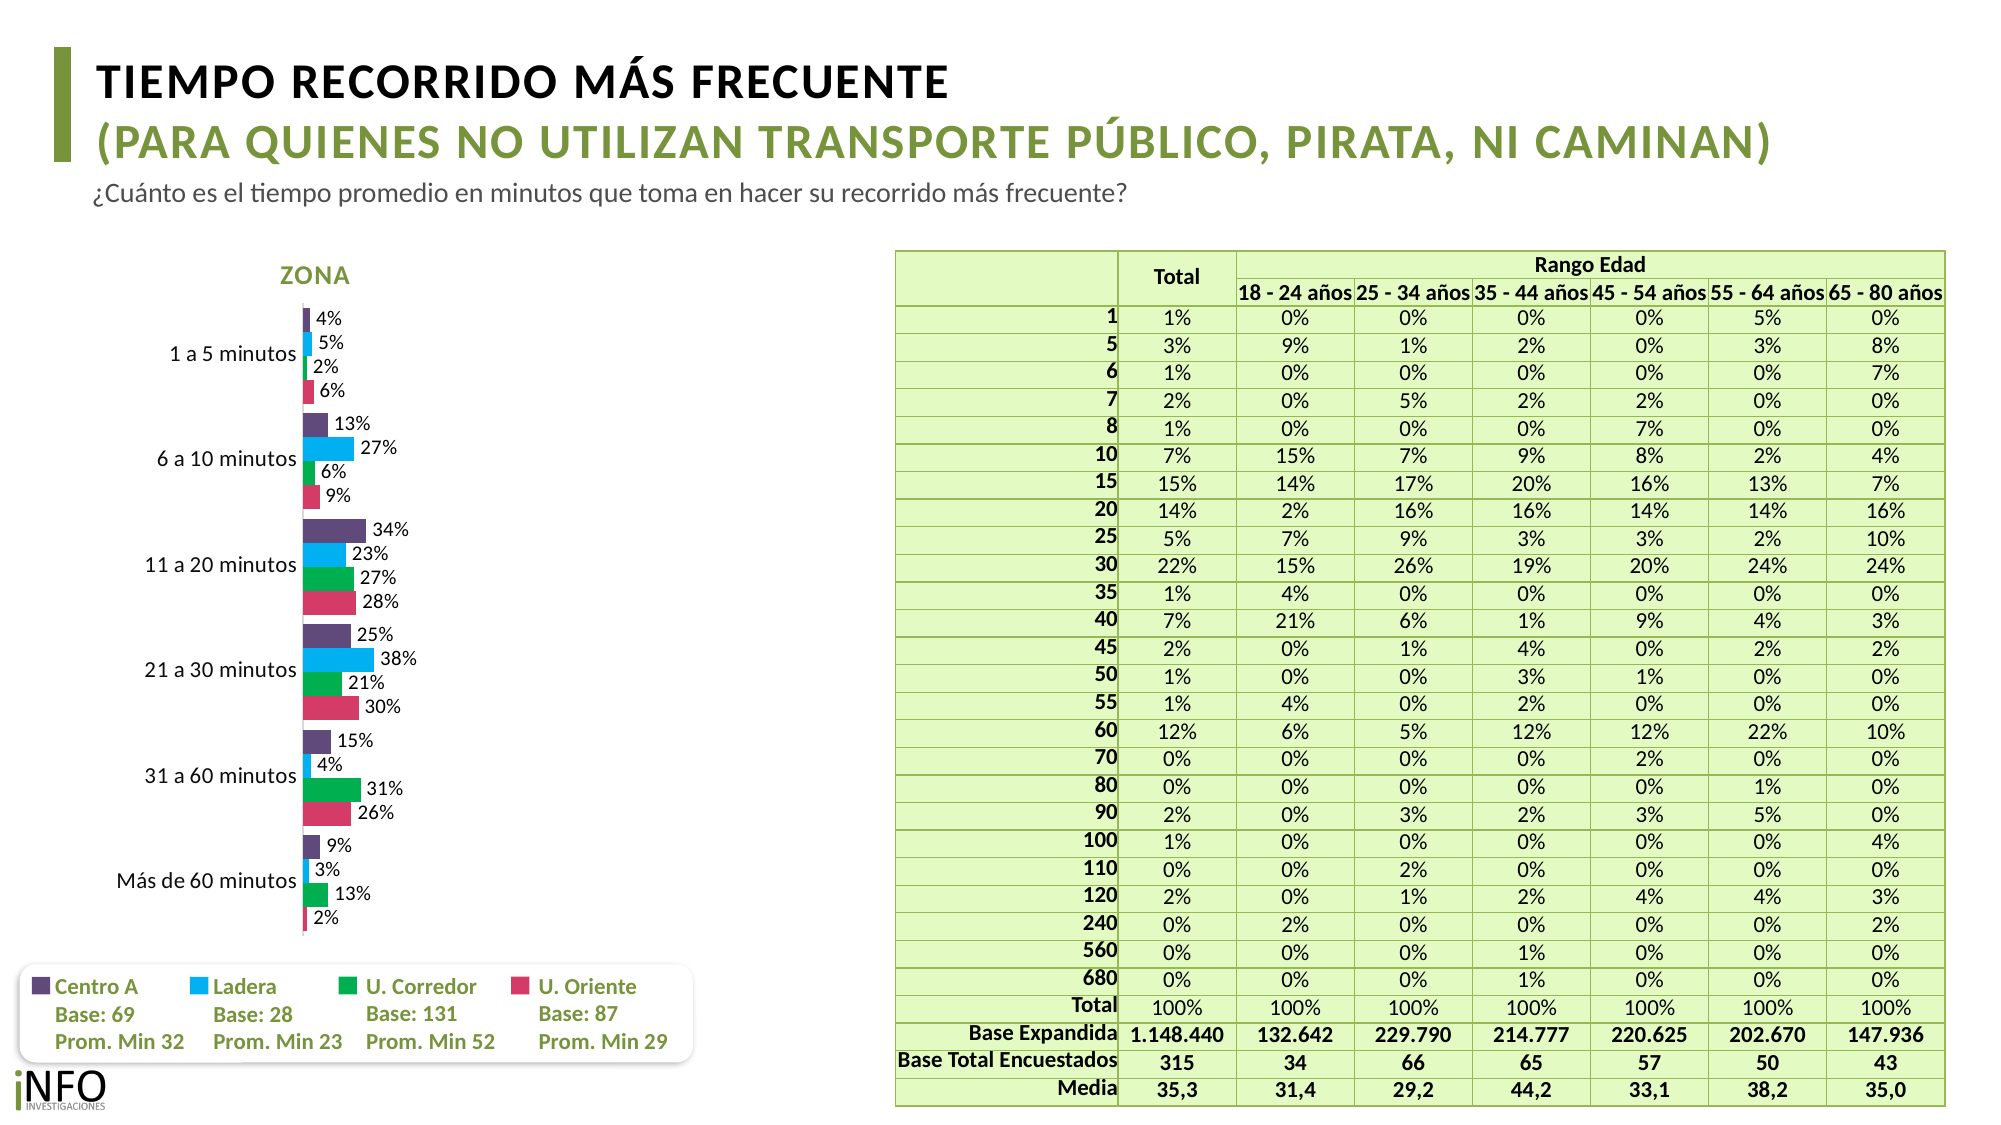

TIEMPO RECORRIDO MÁS FRECUENTE
(PARA QUIENES NO UTILIZAN TRANSPORTE PÚBLICO, PIRATA, NI CAMINAN)

¿Cuánto es el tiempo promedio en minutos que toma en hacer su recorrido más frecuente?
|  | Total | Rango Edad |  |  |  |  |  |
| --- | --- | --- | --- | --- | --- | --- | --- |
|  |  | 18 - 24 años | 25 - 34 años | 35 - 44 años | 45 - 54 años | 55 - 64 años | 65 - 80 años |
| 1 | 1% | 0% | 0% | 0% | 0% | 5% | 0% |
| 5 | 3% | 9% | 1% | 2% | 0% | 3% | 8% |
| 6 | 1% | 0% | 0% | 0% | 0% | 0% | 7% |
| 7 | 2% | 0% | 5% | 2% | 2% | 0% | 0% |
| 8 | 1% | 0% | 0% | 0% | 7% | 0% | 0% |
| 10 | 7% | 15% | 7% | 9% | 8% | 2% | 4% |
| 15 | 15% | 14% | 17% | 20% | 16% | 13% | 7% |
| 20 | 14% | 2% | 16% | 16% | 14% | 14% | 16% |
| 25 | 5% | 7% | 9% | 3% | 3% | 2% | 10% |
| 30 | 22% | 15% | 26% | 19% | 20% | 24% | 24% |
| 35 | 1% | 4% | 0% | 0% | 0% | 0% | 0% |
| 40 | 7% | 21% | 6% | 1% | 9% | 4% | 3% |
| 45 | 2% | 0% | 1% | 4% | 0% | 2% | 2% |
| 50 | 1% | 0% | 0% | 3% | 1% | 0% | 0% |
| 55 | 1% | 4% | 0% | 2% | 0% | 0% | 0% |
| 60 | 12% | 6% | 5% | 12% | 12% | 22% | 10% |
| 70 | 0% | 0% | 0% | 0% | 2% | 0% | 0% |
| 80 | 0% | 0% | 0% | 0% | 0% | 1% | 0% |
| 90 | 2% | 0% | 3% | 2% | 3% | 5% | 0% |
| 100 | 1% | 0% | 0% | 0% | 0% | 0% | 4% |
| 110 | 0% | 0% | 2% | 0% | 0% | 0% | 0% |
| 120 | 2% | 0% | 1% | 2% | 4% | 4% | 3% |
| 240 | 0% | 2% | 0% | 0% | 0% | 0% | 2% |
| 560 | 0% | 0% | 0% | 1% | 0% | 0% | 0% |
| 680 | 0% | 0% | 0% | 1% | 0% | 0% | 0% |
| Total | 100% | 100% | 100% | 100% | 100% | 100% | 100% |
| Base Expandida | 1.148.440 | 132.642 | 229.790 | 214.777 | 220.625 | 202.670 | 147.936 |
| Base Total Encuestados | 315 | 34 | 66 | 65 | 57 | 50 | 43 |
| Media | 35,3 | 31,4 | 29,2 | 44,2 | 33,1 | 38,2 | 35,0 |
ZONA

### Chart

| Category | CA | L | UC | UO |
|---|---|---|---|---|
| 1 a 5 minutos | 0.03801295973021068 | 0.04894647989175196 | 0.019799794839150453 | 0.055636199291606334 |
| 6 a 10 minutos | 0.13148728669250231 | 0.27283594797690064 | 0.06259626281449646 | 0.08679702420137456 |
| 11 a 20 minutos | 0.33632642655875805 | 0.22786187993209595 | 0.269815362630829 | 0.283163284854582 |
| 21 a 30 minutos | 0.25441387734775156 | 0.37883057308223755 | 0.20758773970858546 | 0.29525550994829 |
| 31 a 60 minutos | 0.14806248076459755 | 0.04210732664682028 | 0.3058118410961663 | 0.2570492294061038 |
| Más de 60 minutos | 0.09169696890617993 | 0.02941779247019345 | 0.13438899891077216 | 0.022098752298043145 |
U. Corredor
Base: 131
Prom. Min 52
U. Oriente
Base: 87
Prom. Min 29

Centro A
Base: 69
Prom. Min 32
Ladera
Base: 28
Prom. Min 23

76